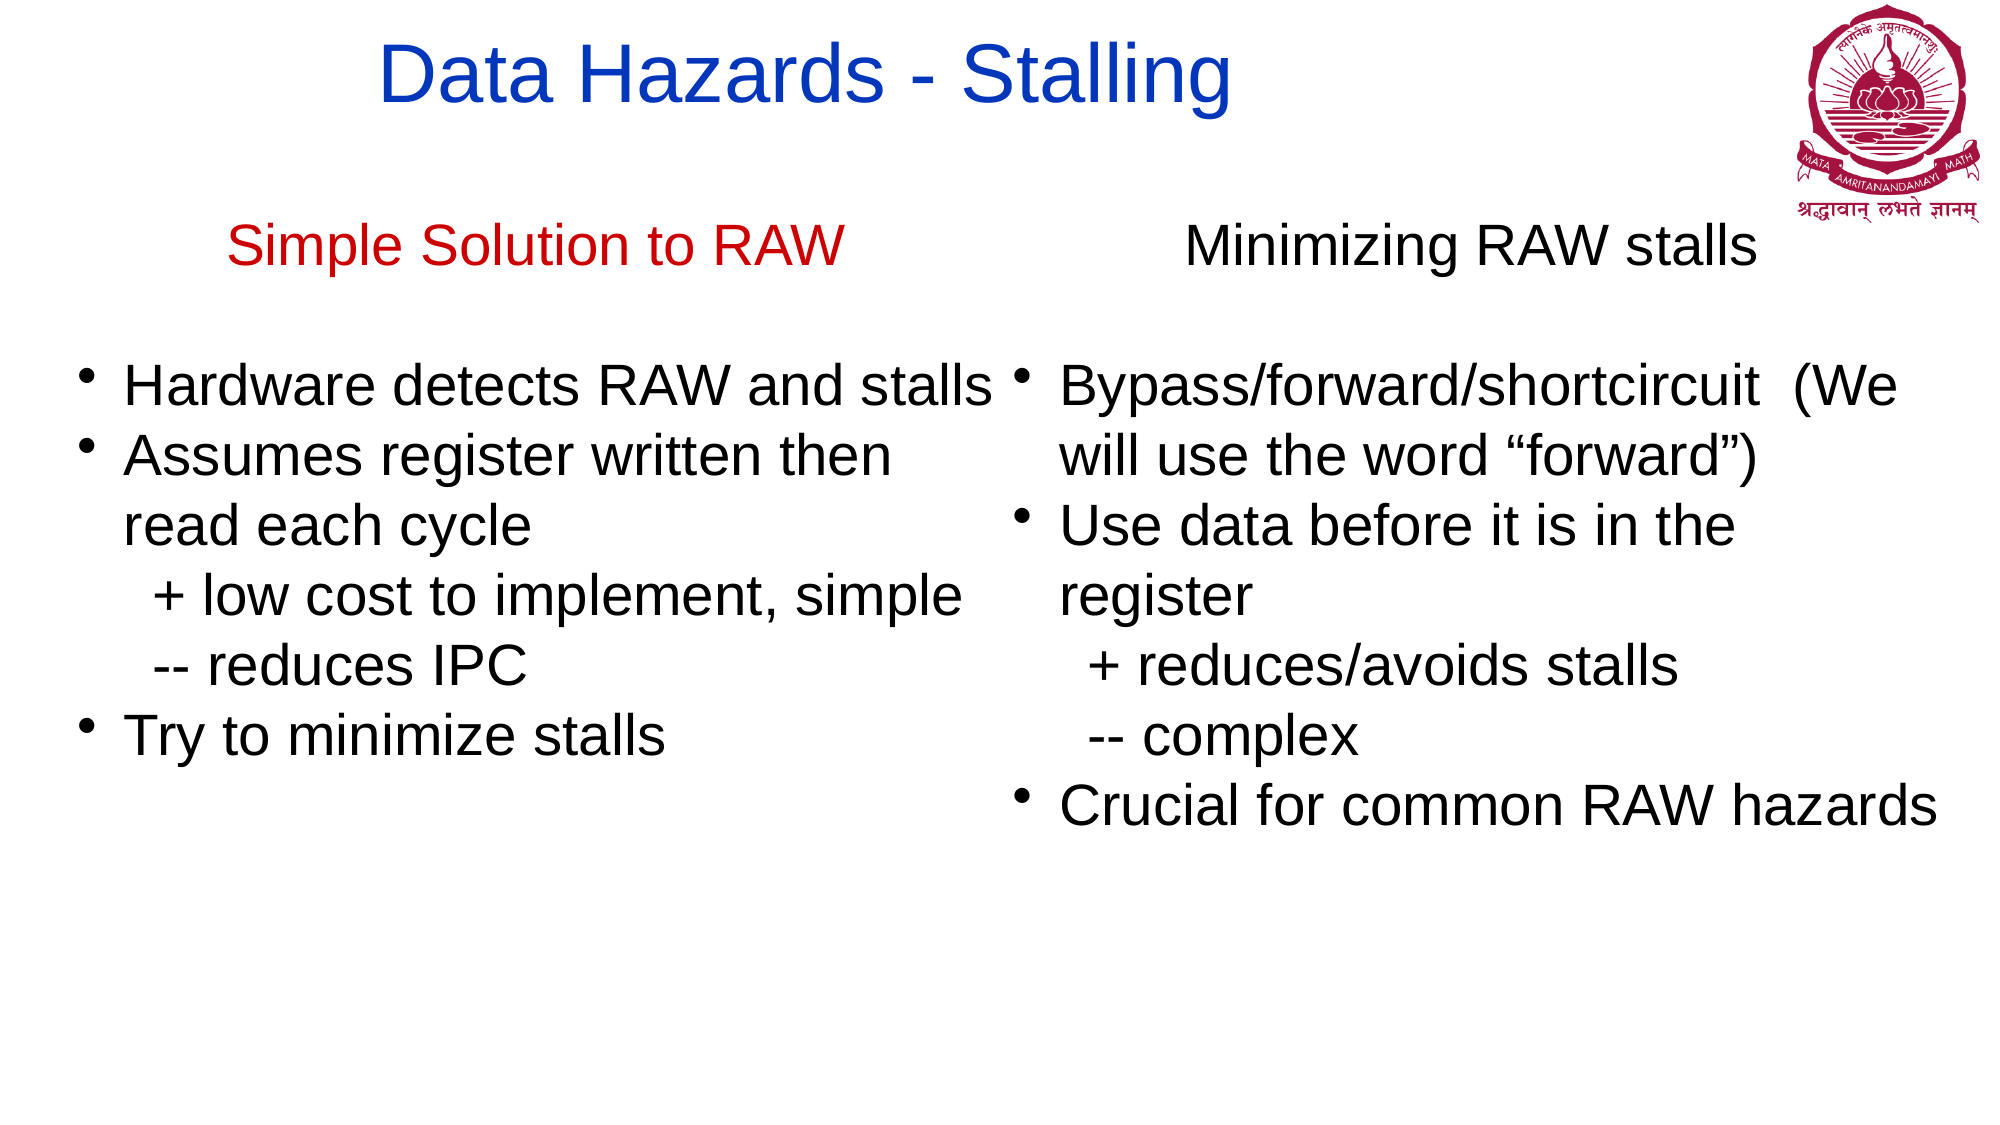

# Data Hazards - Stalling
Simple Solution to RAW

Hardware detects RAW and stalls
Assumes register written then read each cycle
+ low cost to implement, simple
-- reduces IPC
Try to minimize stalls

Minimizing RAW stalls

Bypass/forward/short­circuit  (We will use the word “forward”)
Use data before it is in the register
+ reduces/avoids stalls
-- complex
Crucial for common RAW hazards